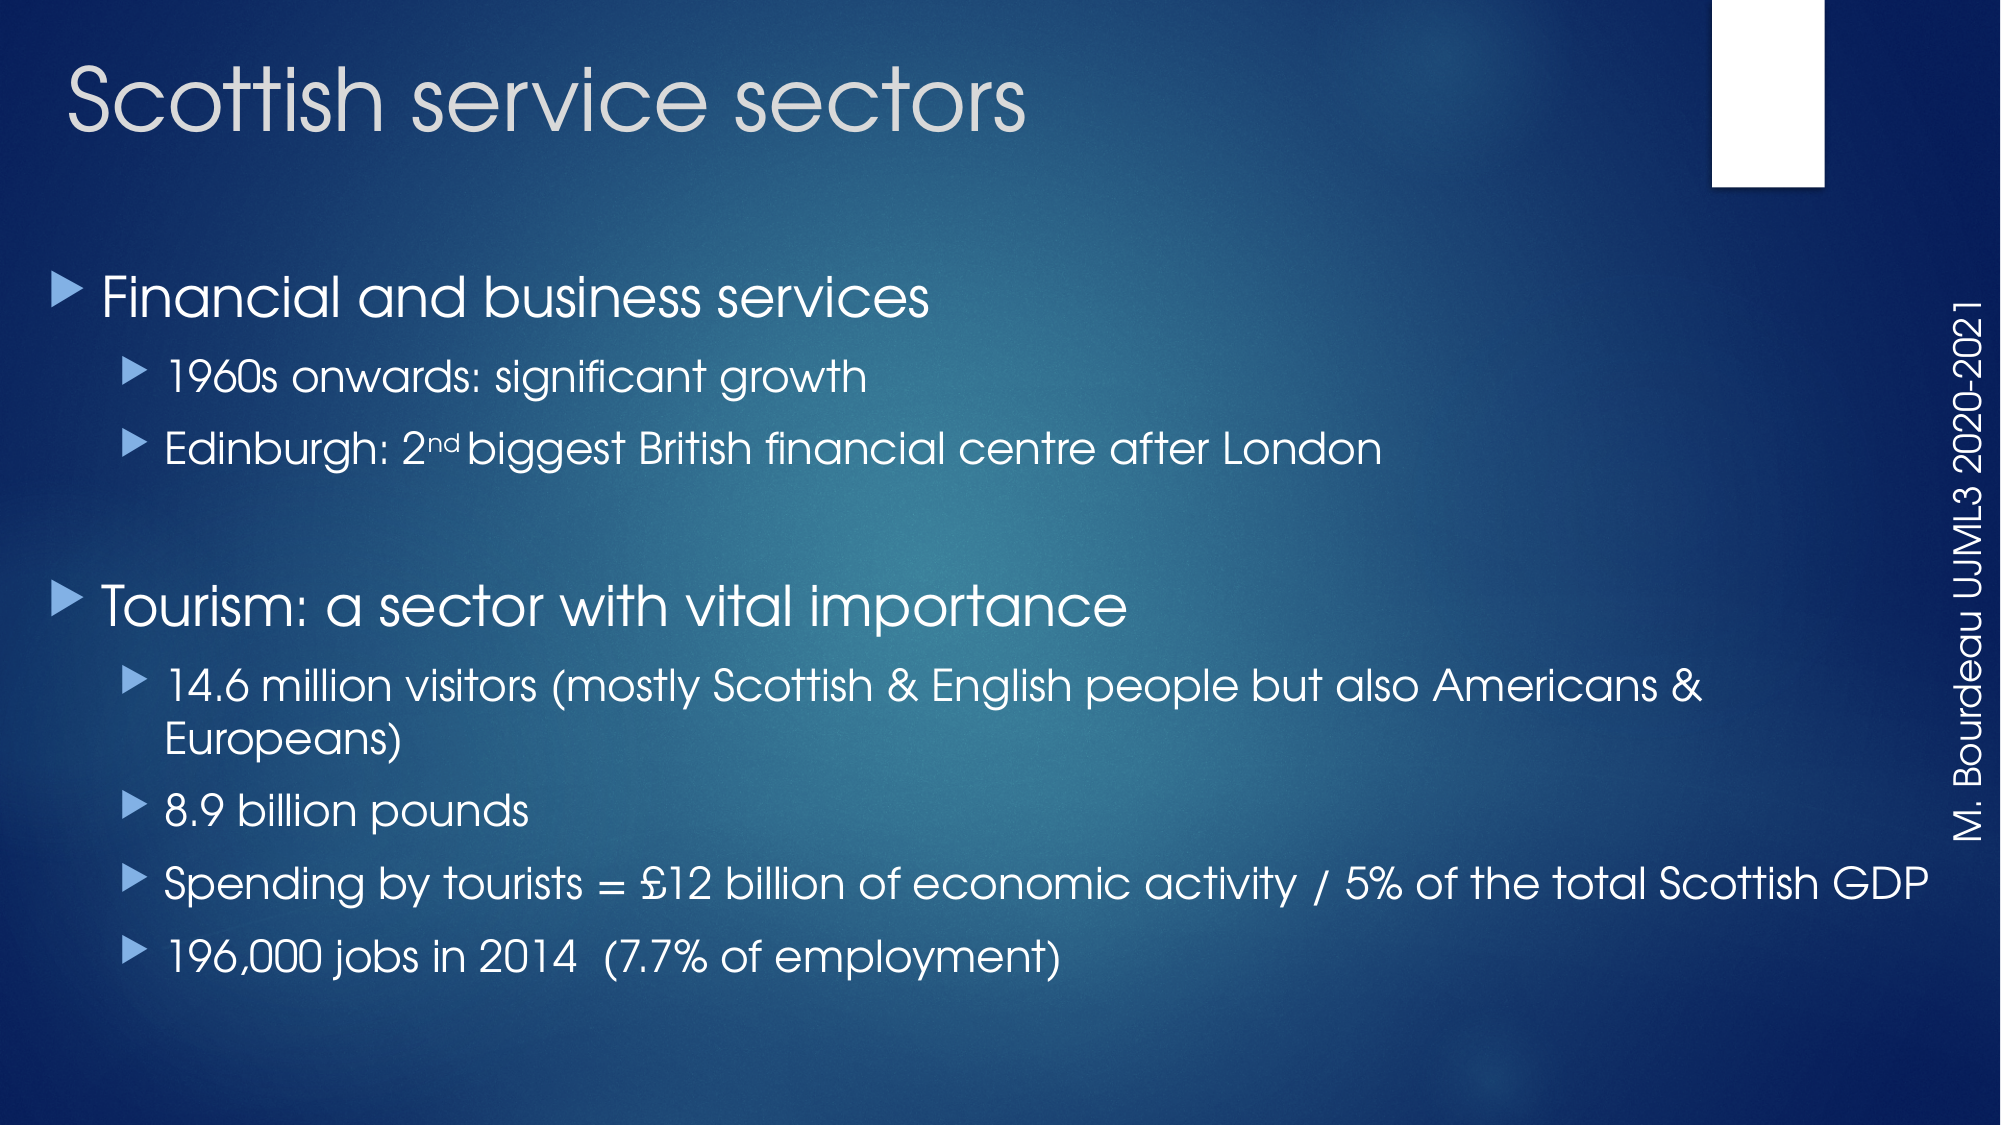

Scottish service sectors

Financial and business services
1960s onwards: significant growth
Edinburgh: 2nd biggest British financial centre after London

Tourism: a sector with vital importance
14.6 million visitors (mostly Scottish & English people but also Americans & Europeans)
8.9 billion pounds
Spending by tourists = £12 billion of economic activity / 5% of the total Scottish GDP
196,000 jobs in 2014  (7.7% of employment)
M. Bourdeau UJML3 2020-2021